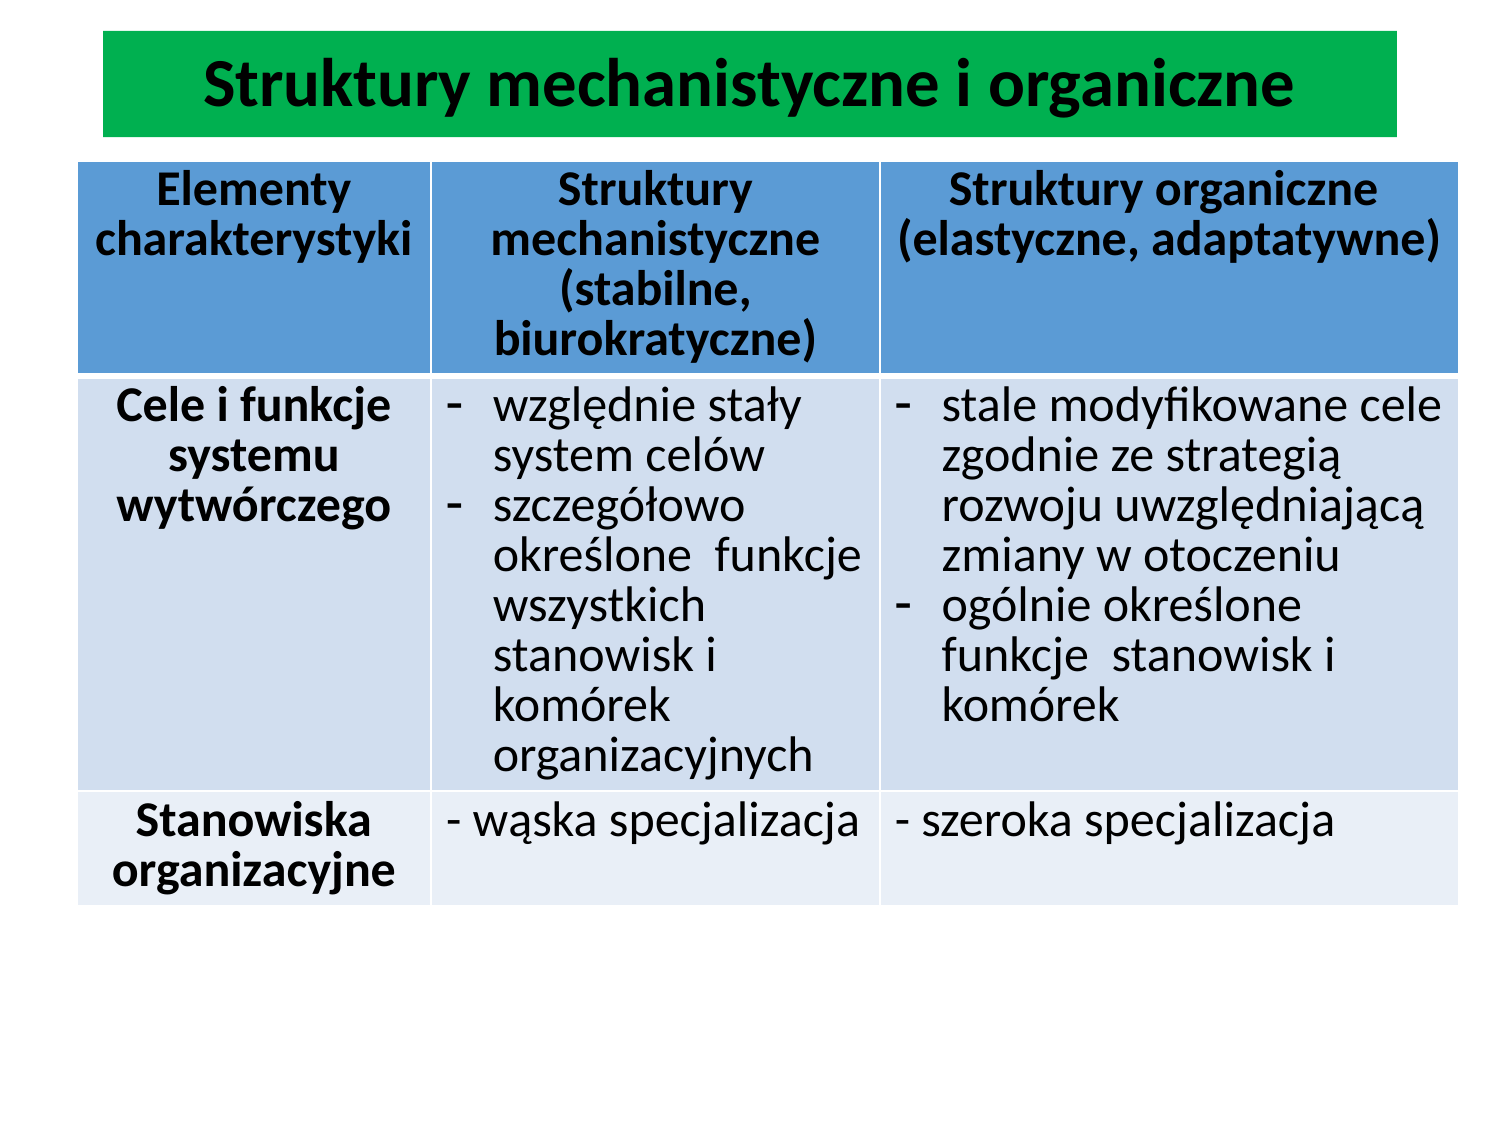

# Struktury mechanistyczne i organiczne
| Elementy charakterystyki | Struktury mechanistyczne (stabilne, biurokratyczne) | Struktury organiczne (elastyczne, adaptatywne) |
| --- | --- | --- |
| Cele i funkcje systemu wytwórczego | względnie stały system celów szczegółowo określone funkcje wszystkich stanowisk i komórek organizacyjnych | stale modyfikowane cele zgodnie ze strategią rozwoju uwzględniającą zmiany w otoczeniu ogólnie określone funkcje stanowisk i komórek |
| Stanowiska organizacyjne | - wąska specjalizacja | - szeroka specjalizacja |